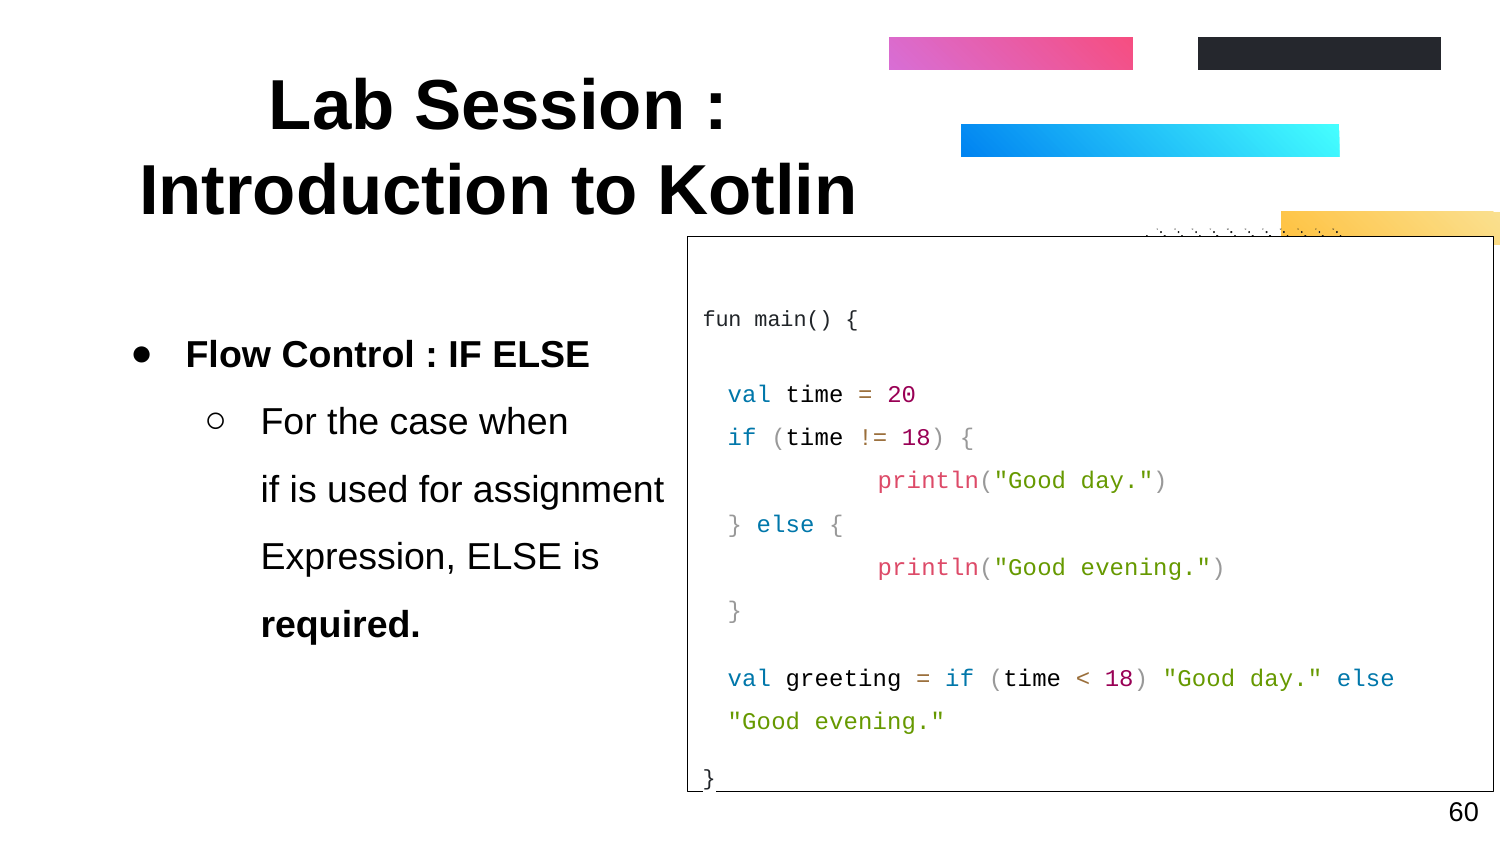

# Lab Session : Introduction to Kotlin
fun main() {
val time = 20
if (time != 18) {
  	println("Good day.")
} else {
	println("Good evening.")
}
val greeting = if (time < 18) "Good day." else "Good evening."
}

Flow Control : IF ELSE
For the case when
if is used for assignment
Expression, ELSE is
required.

60